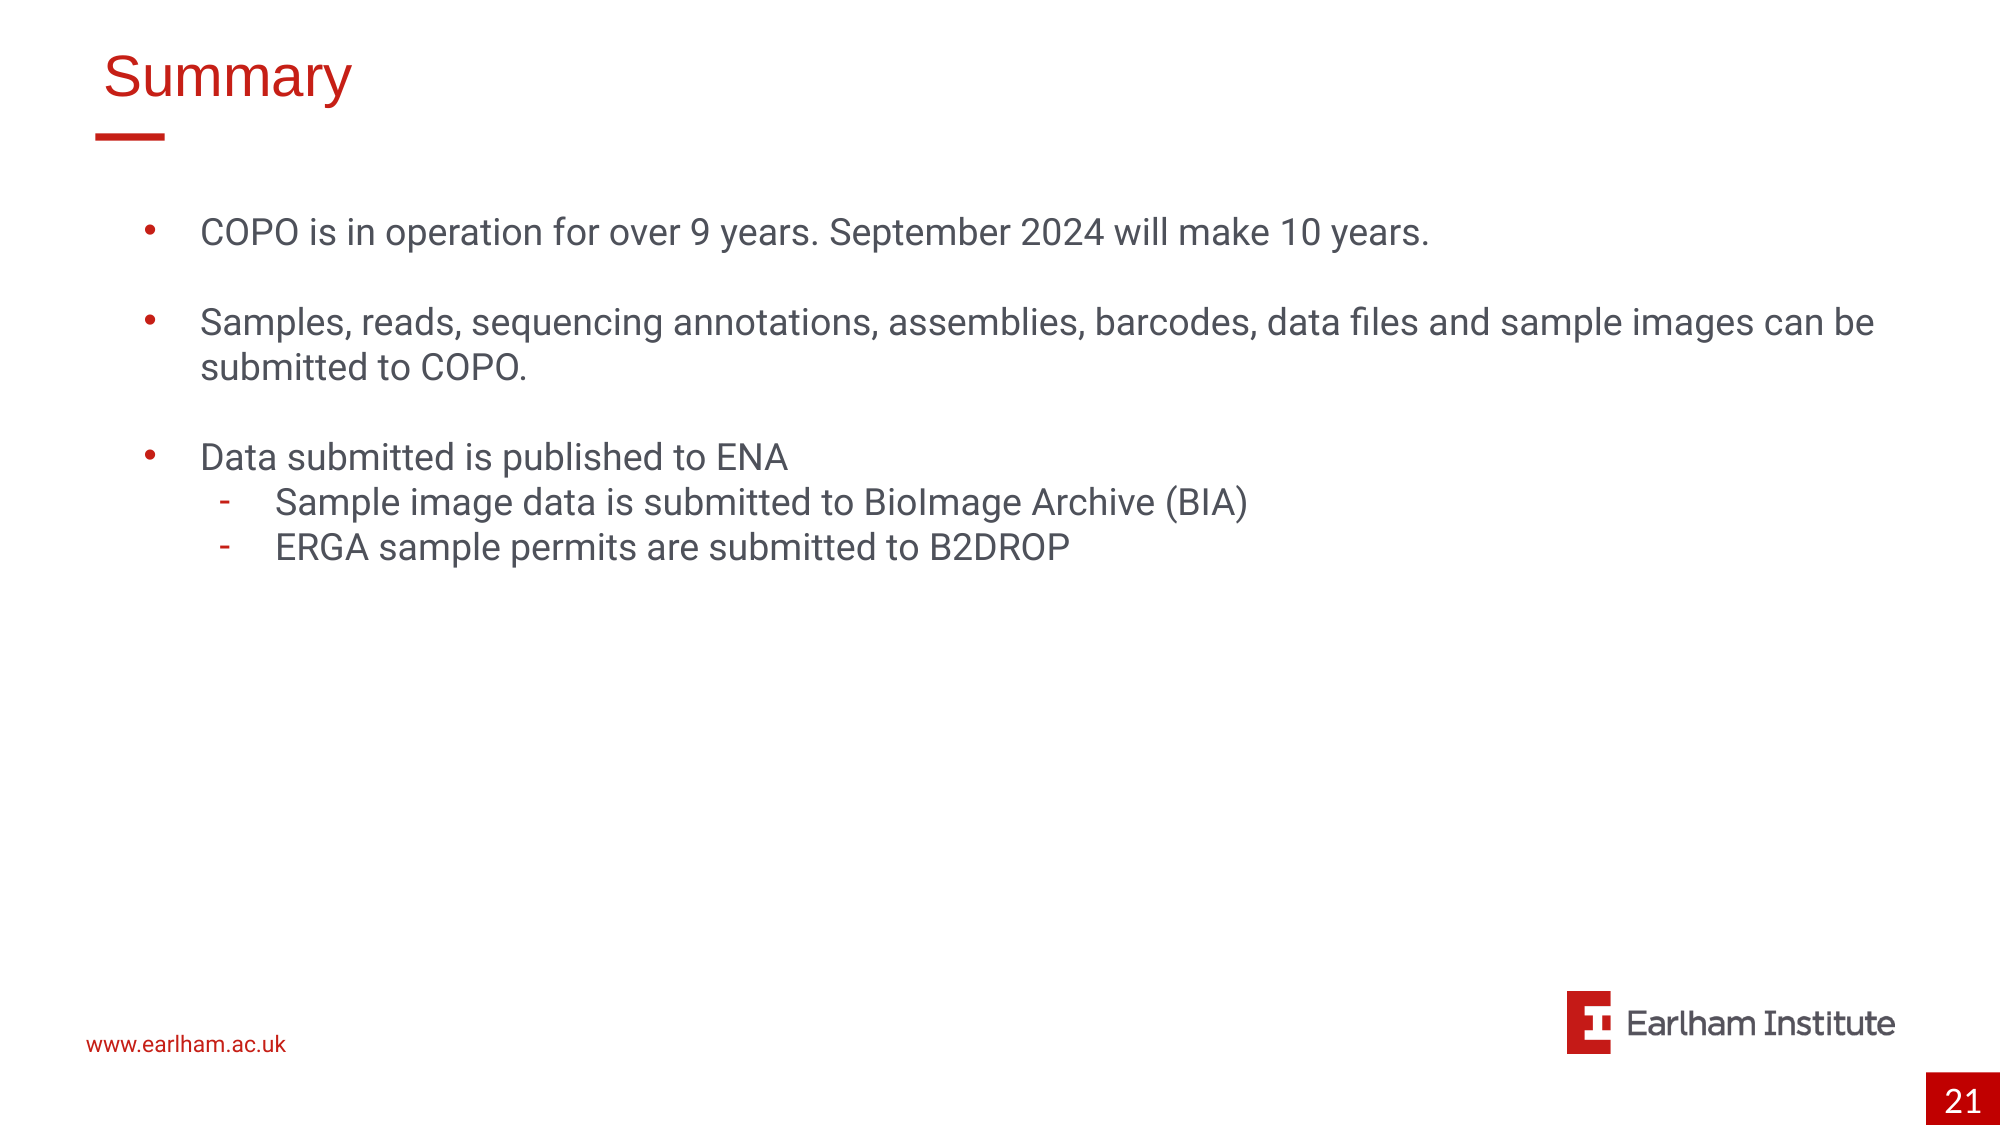

# Summary

COPO is in operation for over 9 years. September 2024 will make 10 years.

Samples, reads, sequencing annotations, assemblies, barcodes, data files and sample images can be submitted to COPO.

Data submitted is published to ENA
Sample image data is submitted to BioImage Archive (BIA)
ERGA sample permits are submitted to B2DROP
21